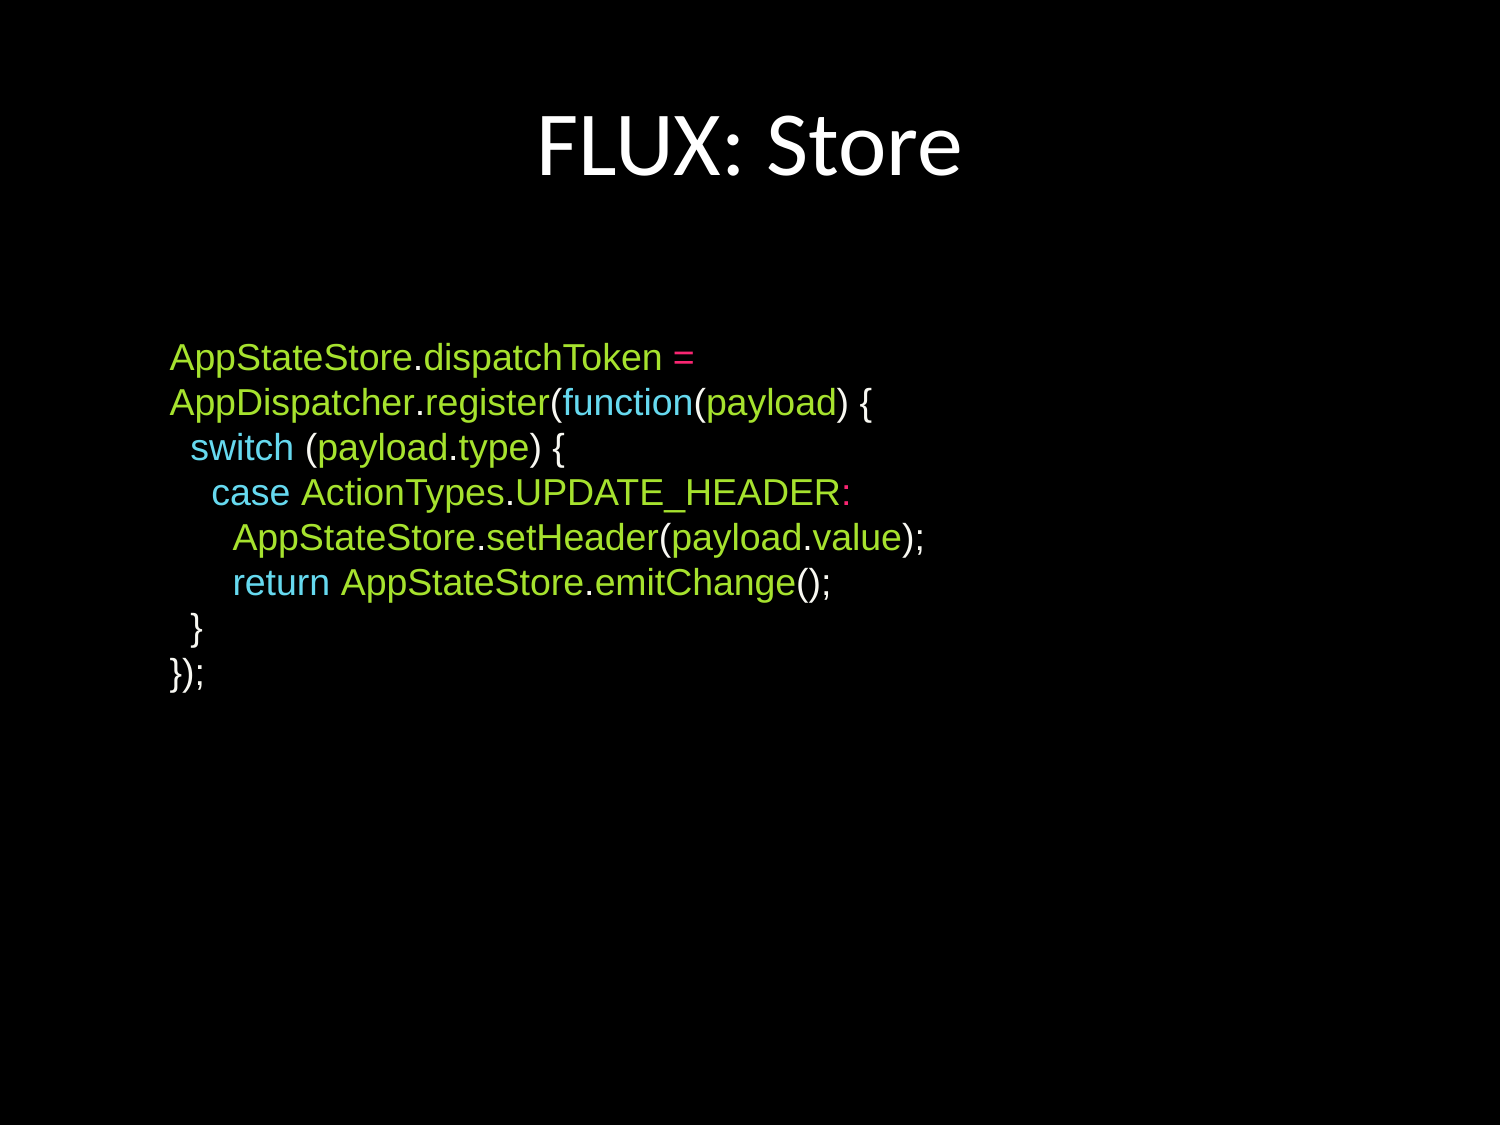

# FLUX: Store
AppStateStore.dispatchToken = AppDispatcher.register(function(payload) {
  switch (payload.type) {
    case ActionTypes.UPDATE_HEADER:
      AppStateStore.setHeader(payload.value);
      return AppStateStore.emitChange();
  }
});